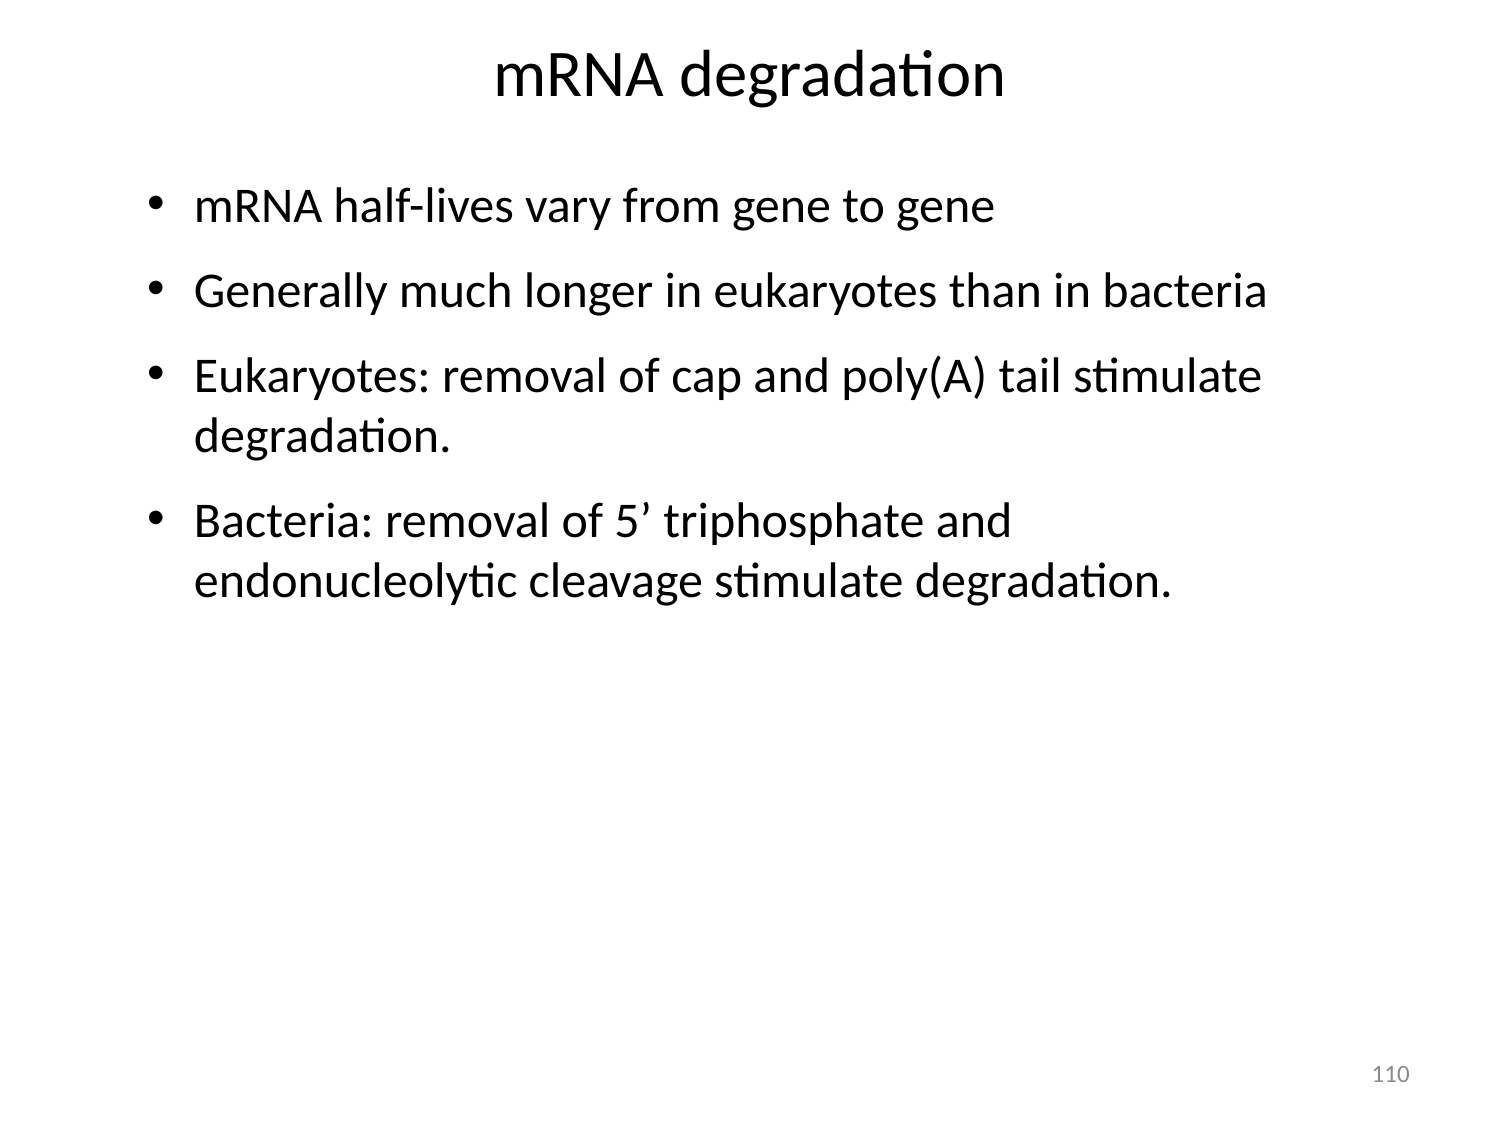

mRNA degradation
mRNA half-lives vary from gene to gene
Generally much longer in eukaryotes than in bacteria
Eukaryotes: removal of cap and poly(A) tail stimulate degradation.
Bacteria: removal of 5’ triphosphate and endonucleolytic cleavage stimulate degradation.
110